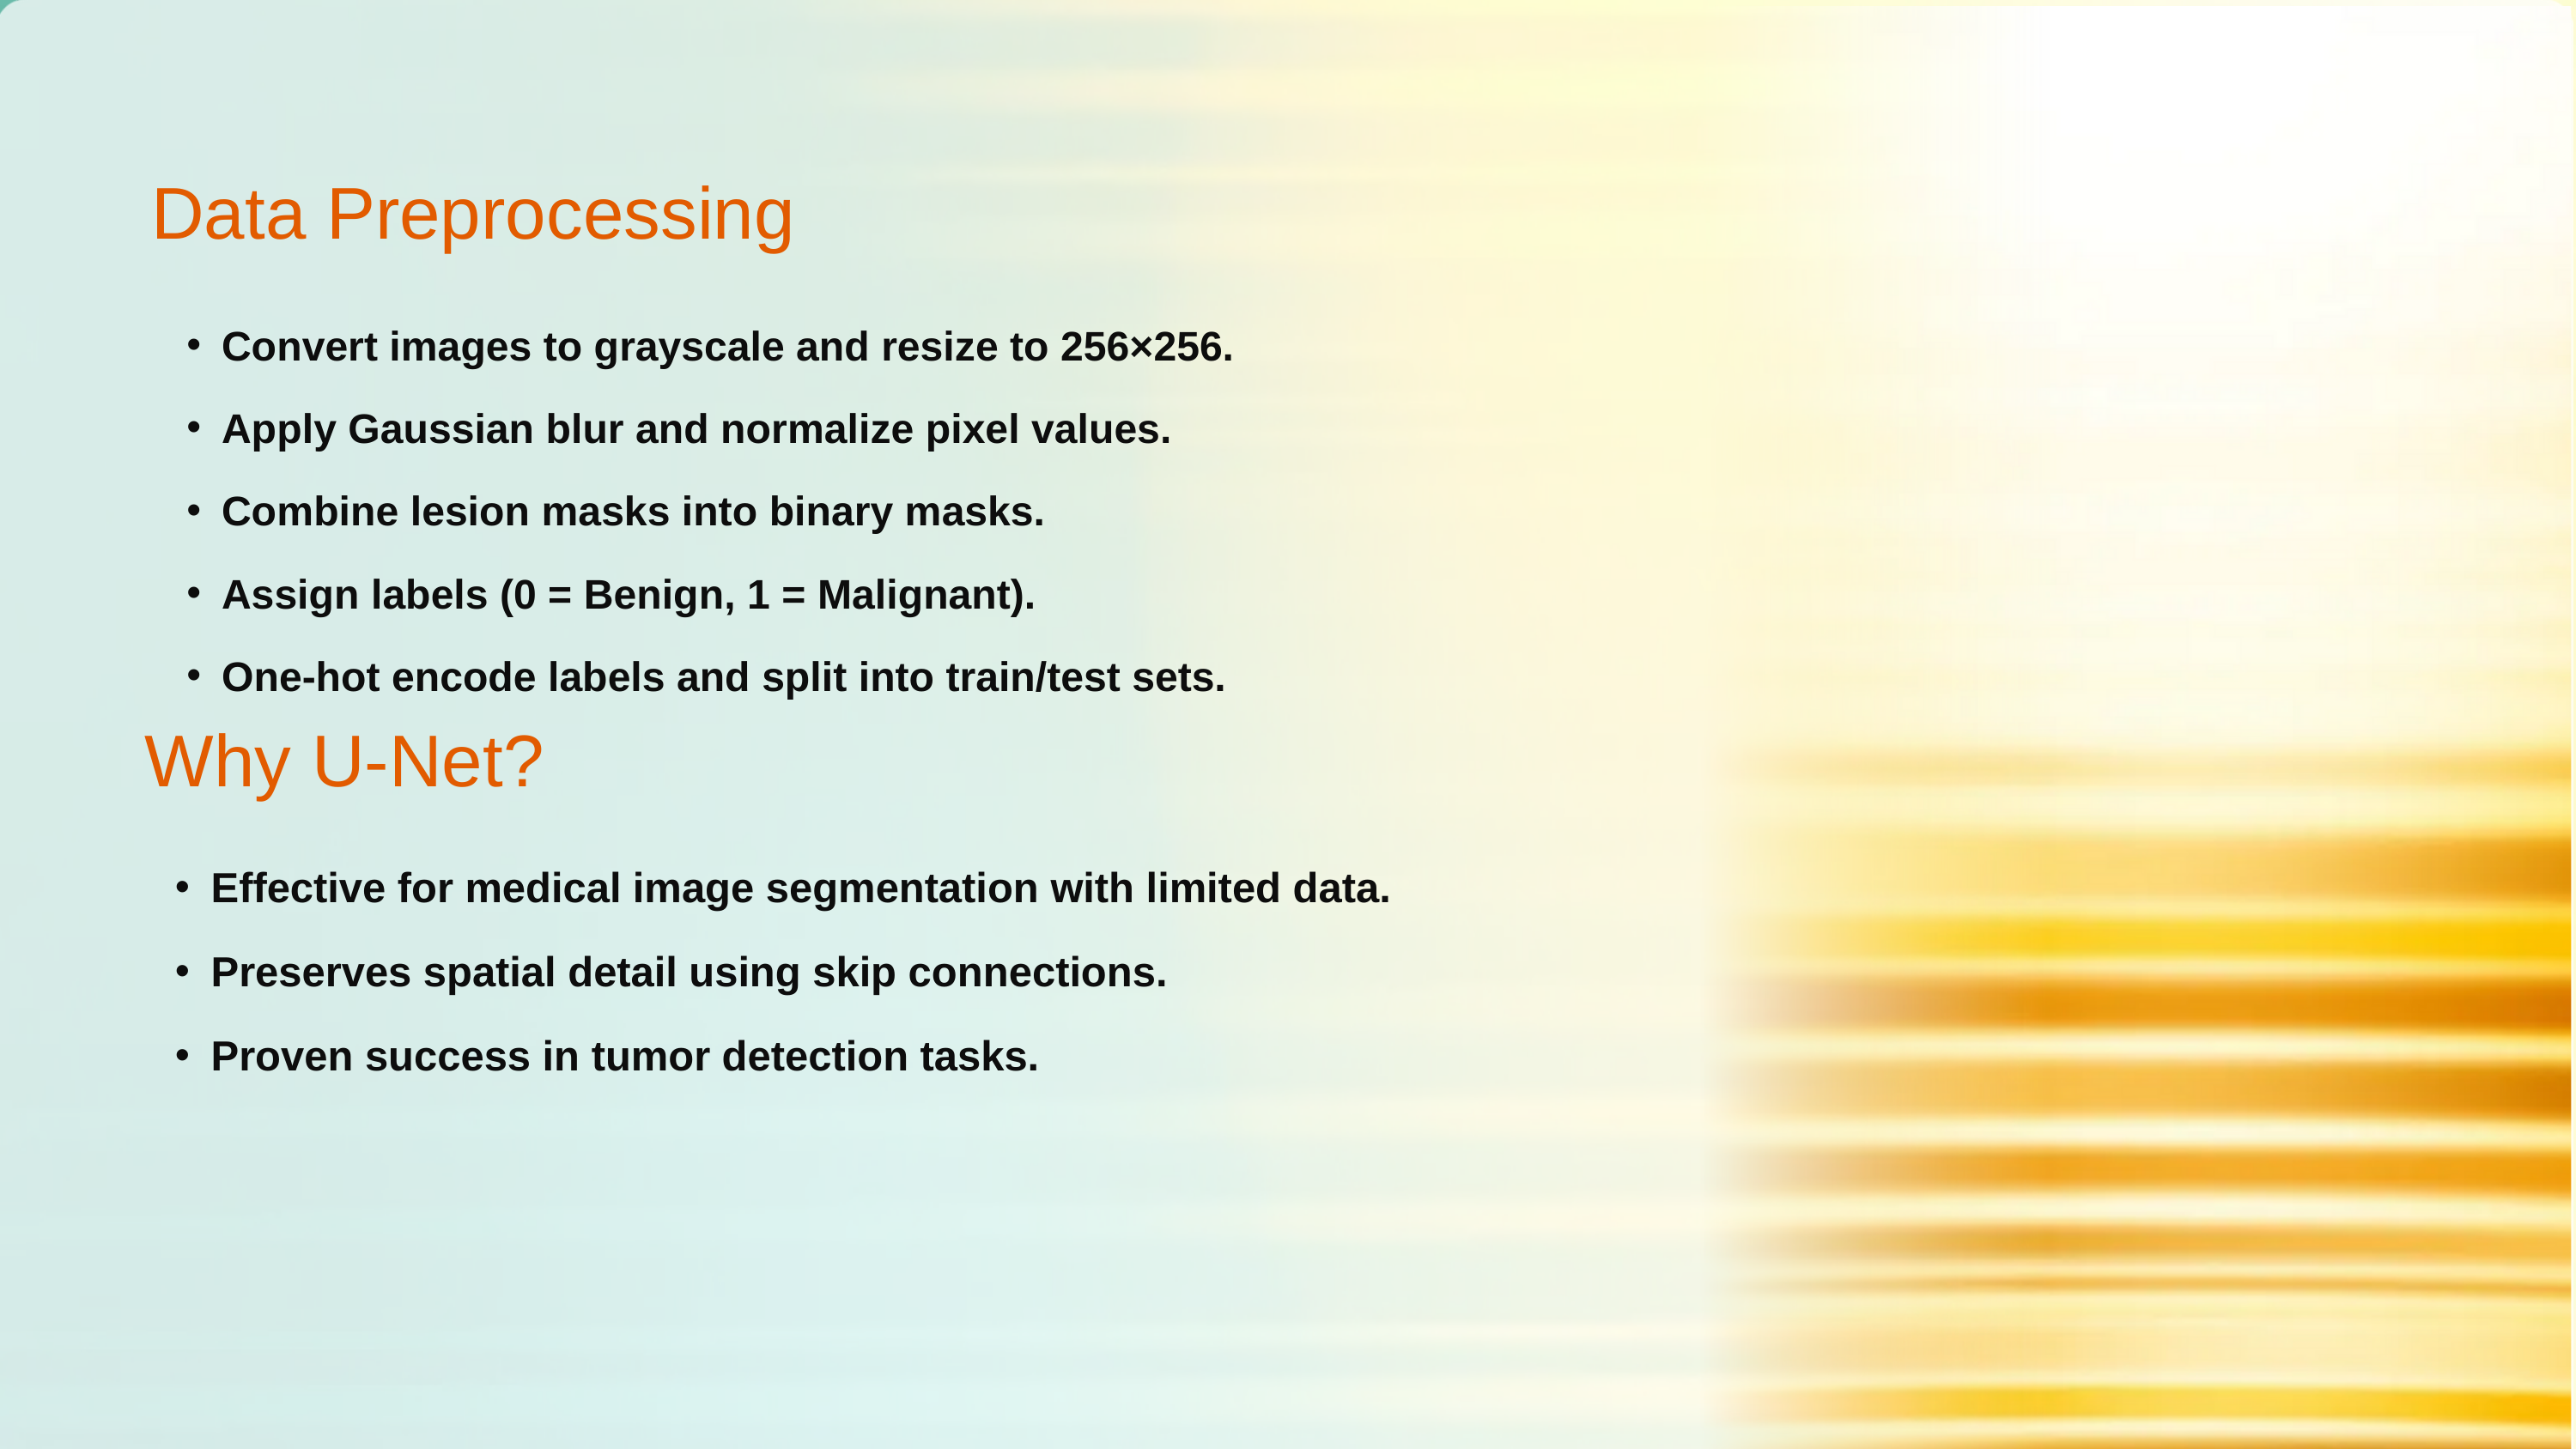

Data Preprocessing

Convert images to grayscale and resize to 256×256.
Apply Gaussian blur and normalize pixel values.
Combine lesion masks into binary masks.
Assign labels (0 = Benign, 1 = Malignant).
One-hot encode labels and split into train/test sets.

Why U-Net?

Effective for medical image segmentation with limited data.
Preserves spatial detail using skip connections.
Proven success in tumor detection tasks.

Steel does not leach harmful chemicals into food, unlike some plastics.